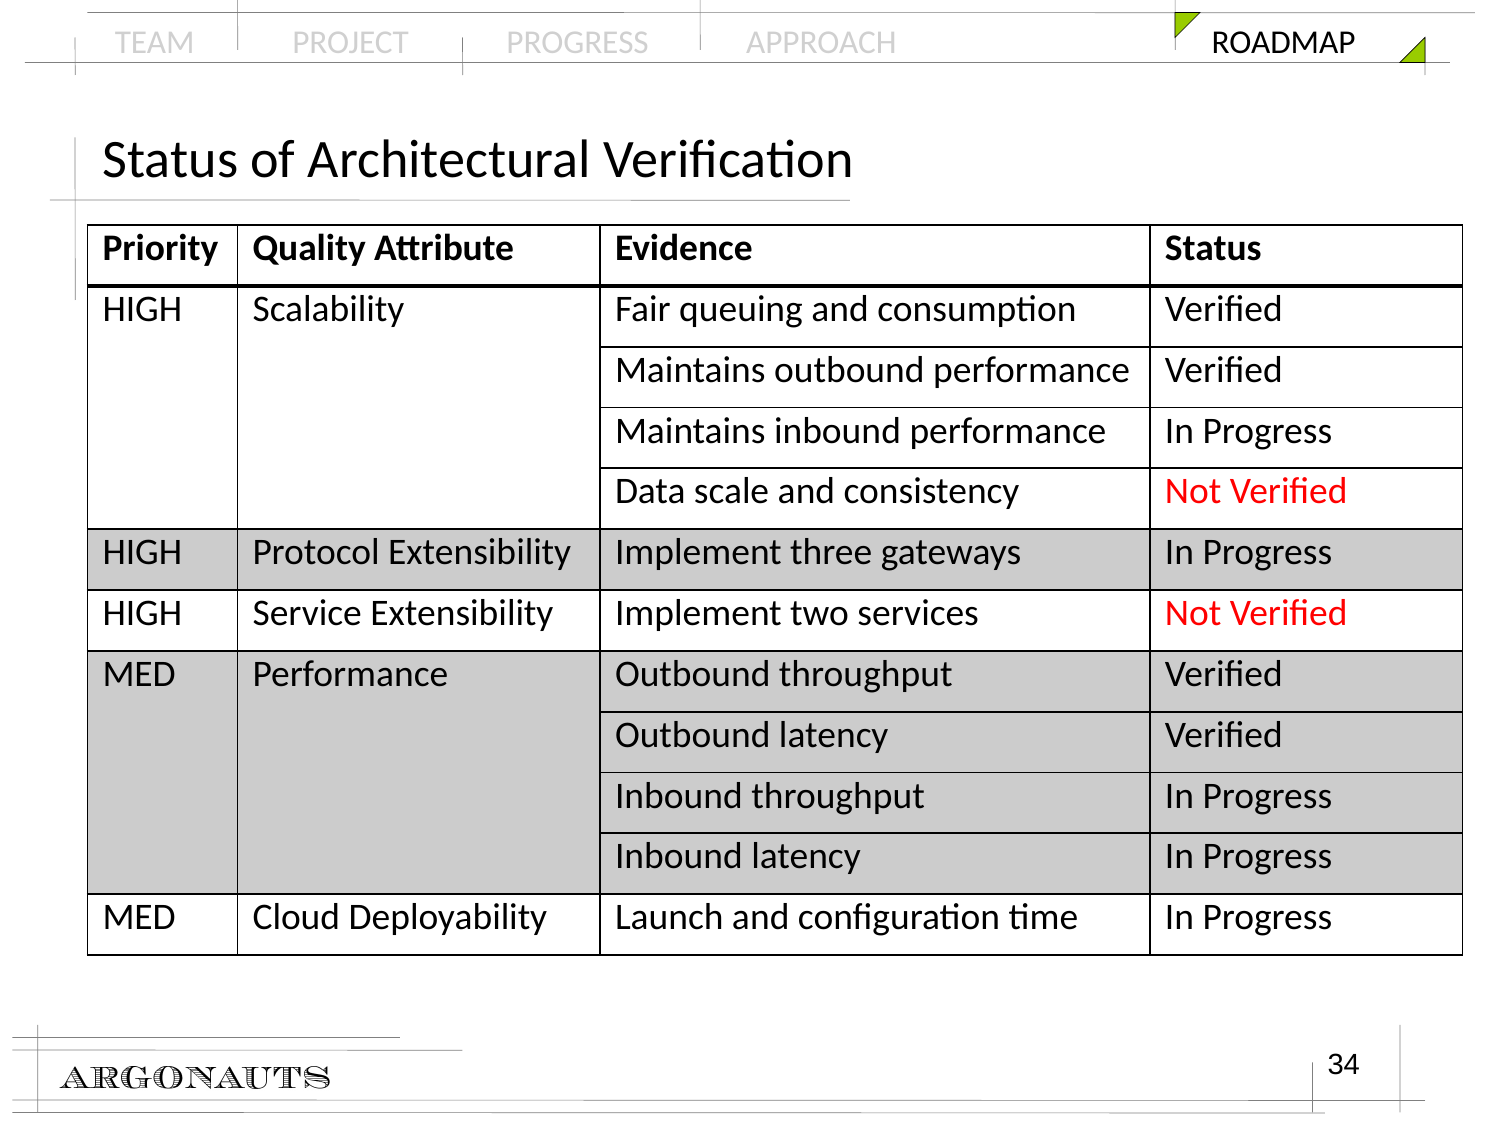

# Status of Architectural Verification
| Priority | Quality Attribute | Evidence | Status |
| --- | --- | --- | --- |
| HIGH | Scalability | Fair queuing and consumption | Verified |
|  |  | Maintains outbound performance | Verified |
|  |  | Maintains inbound performance | In Progress |
|  |  | Data scale and consistency | Not Verified |
| HIGH | Protocol Extensibility | Implement three gateways | In Progress |
| HIGH | Service Extensibility | Implement two services | Not Verified |
| MED | Performance | Outbound throughput | Verified |
|  |  | Outbound latency | Verified |
|  |  | Inbound throughput | In Progress |
|  |  | Inbound latency | In Progress |
| MED | Cloud Deployability | Launch and configuration time | In Progress |
34